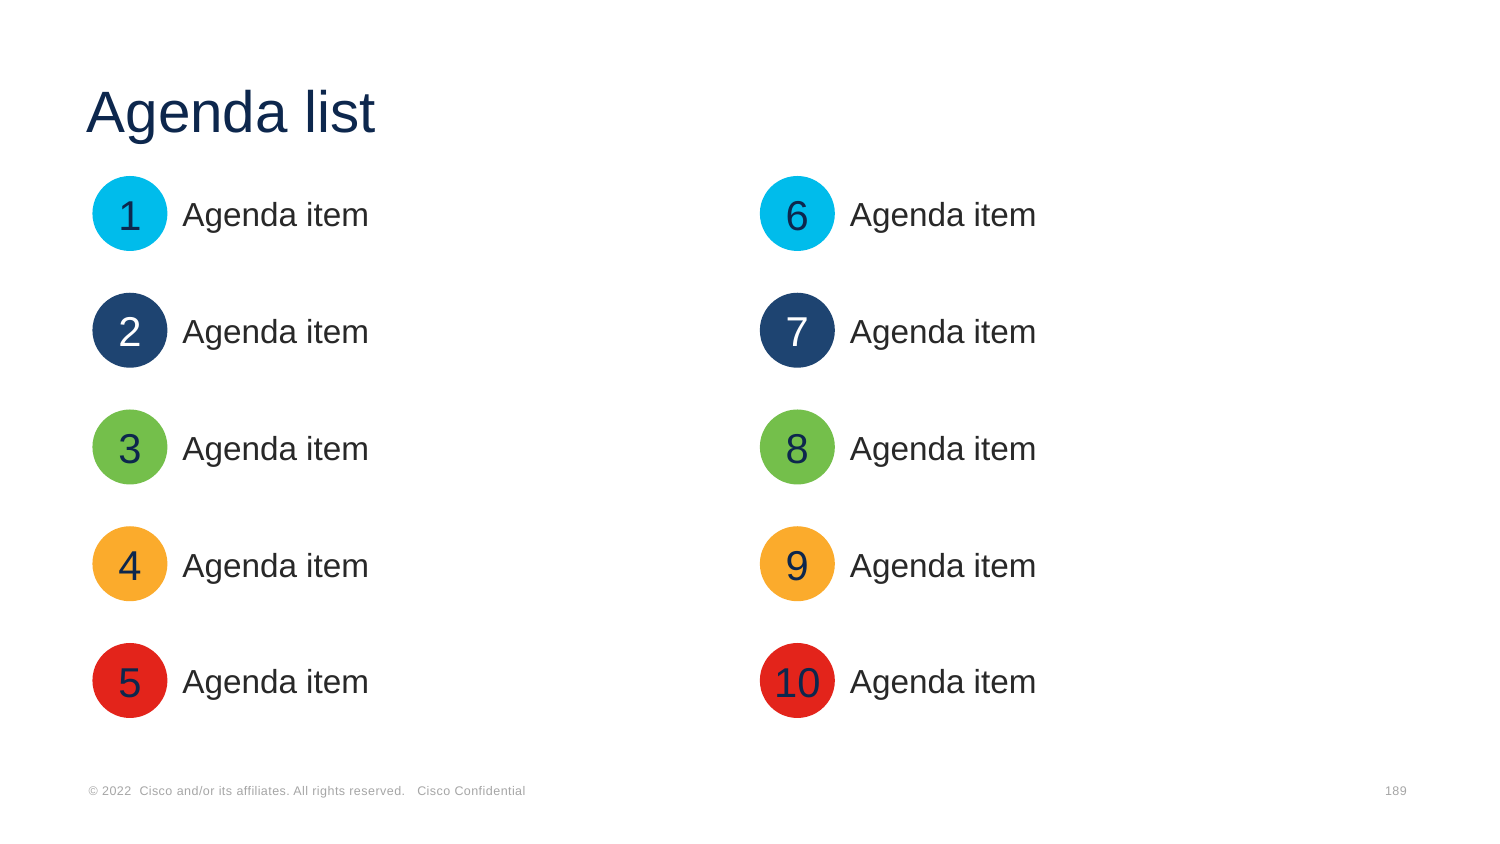

# Agenda list
1
6
Agenda item
Agenda item
2
7
Agenda item
Agenda item
3
8
Agenda item
Agenda item
4
9
Agenda item
Agenda item
5
10
Agenda item
Agenda item